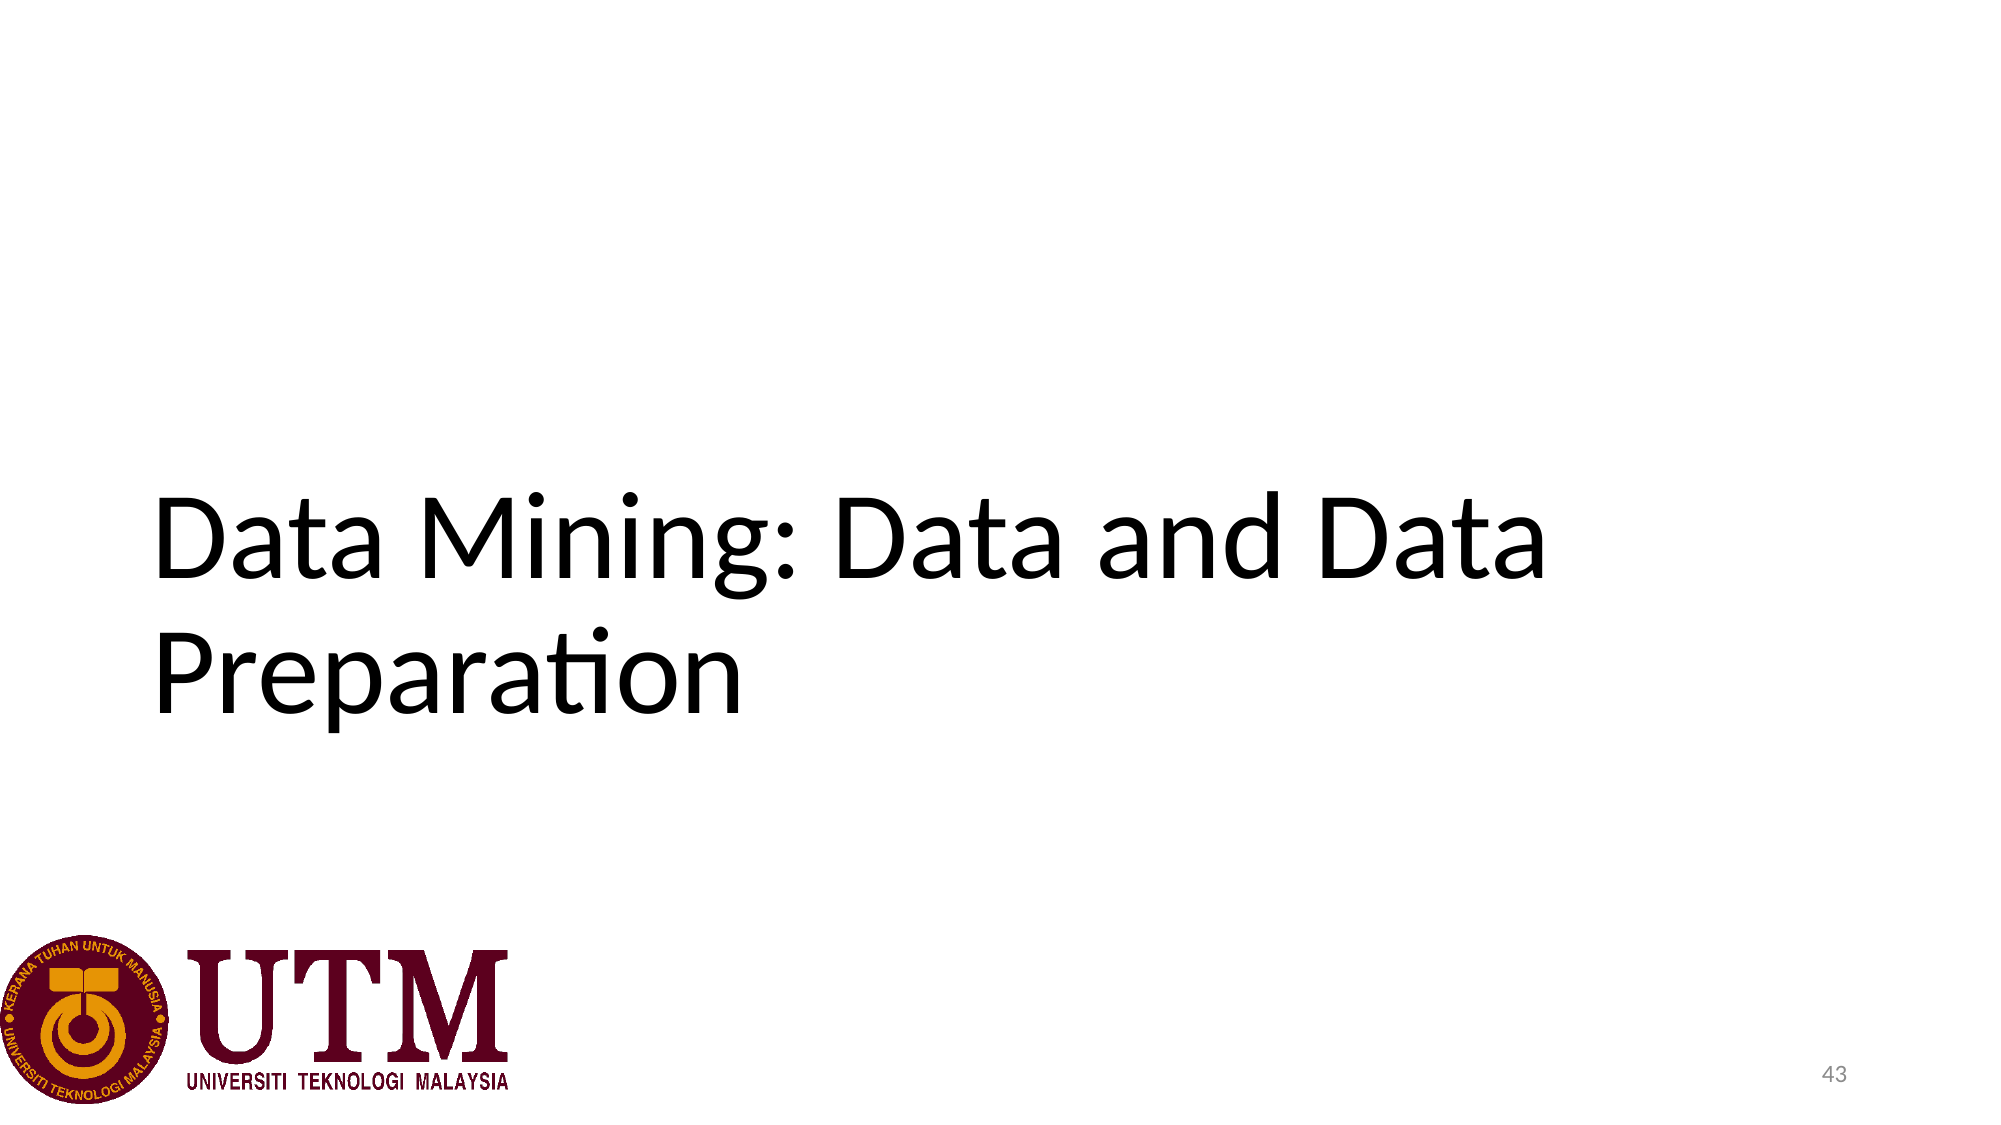

# Data Mining: Data and Data Preparation

43